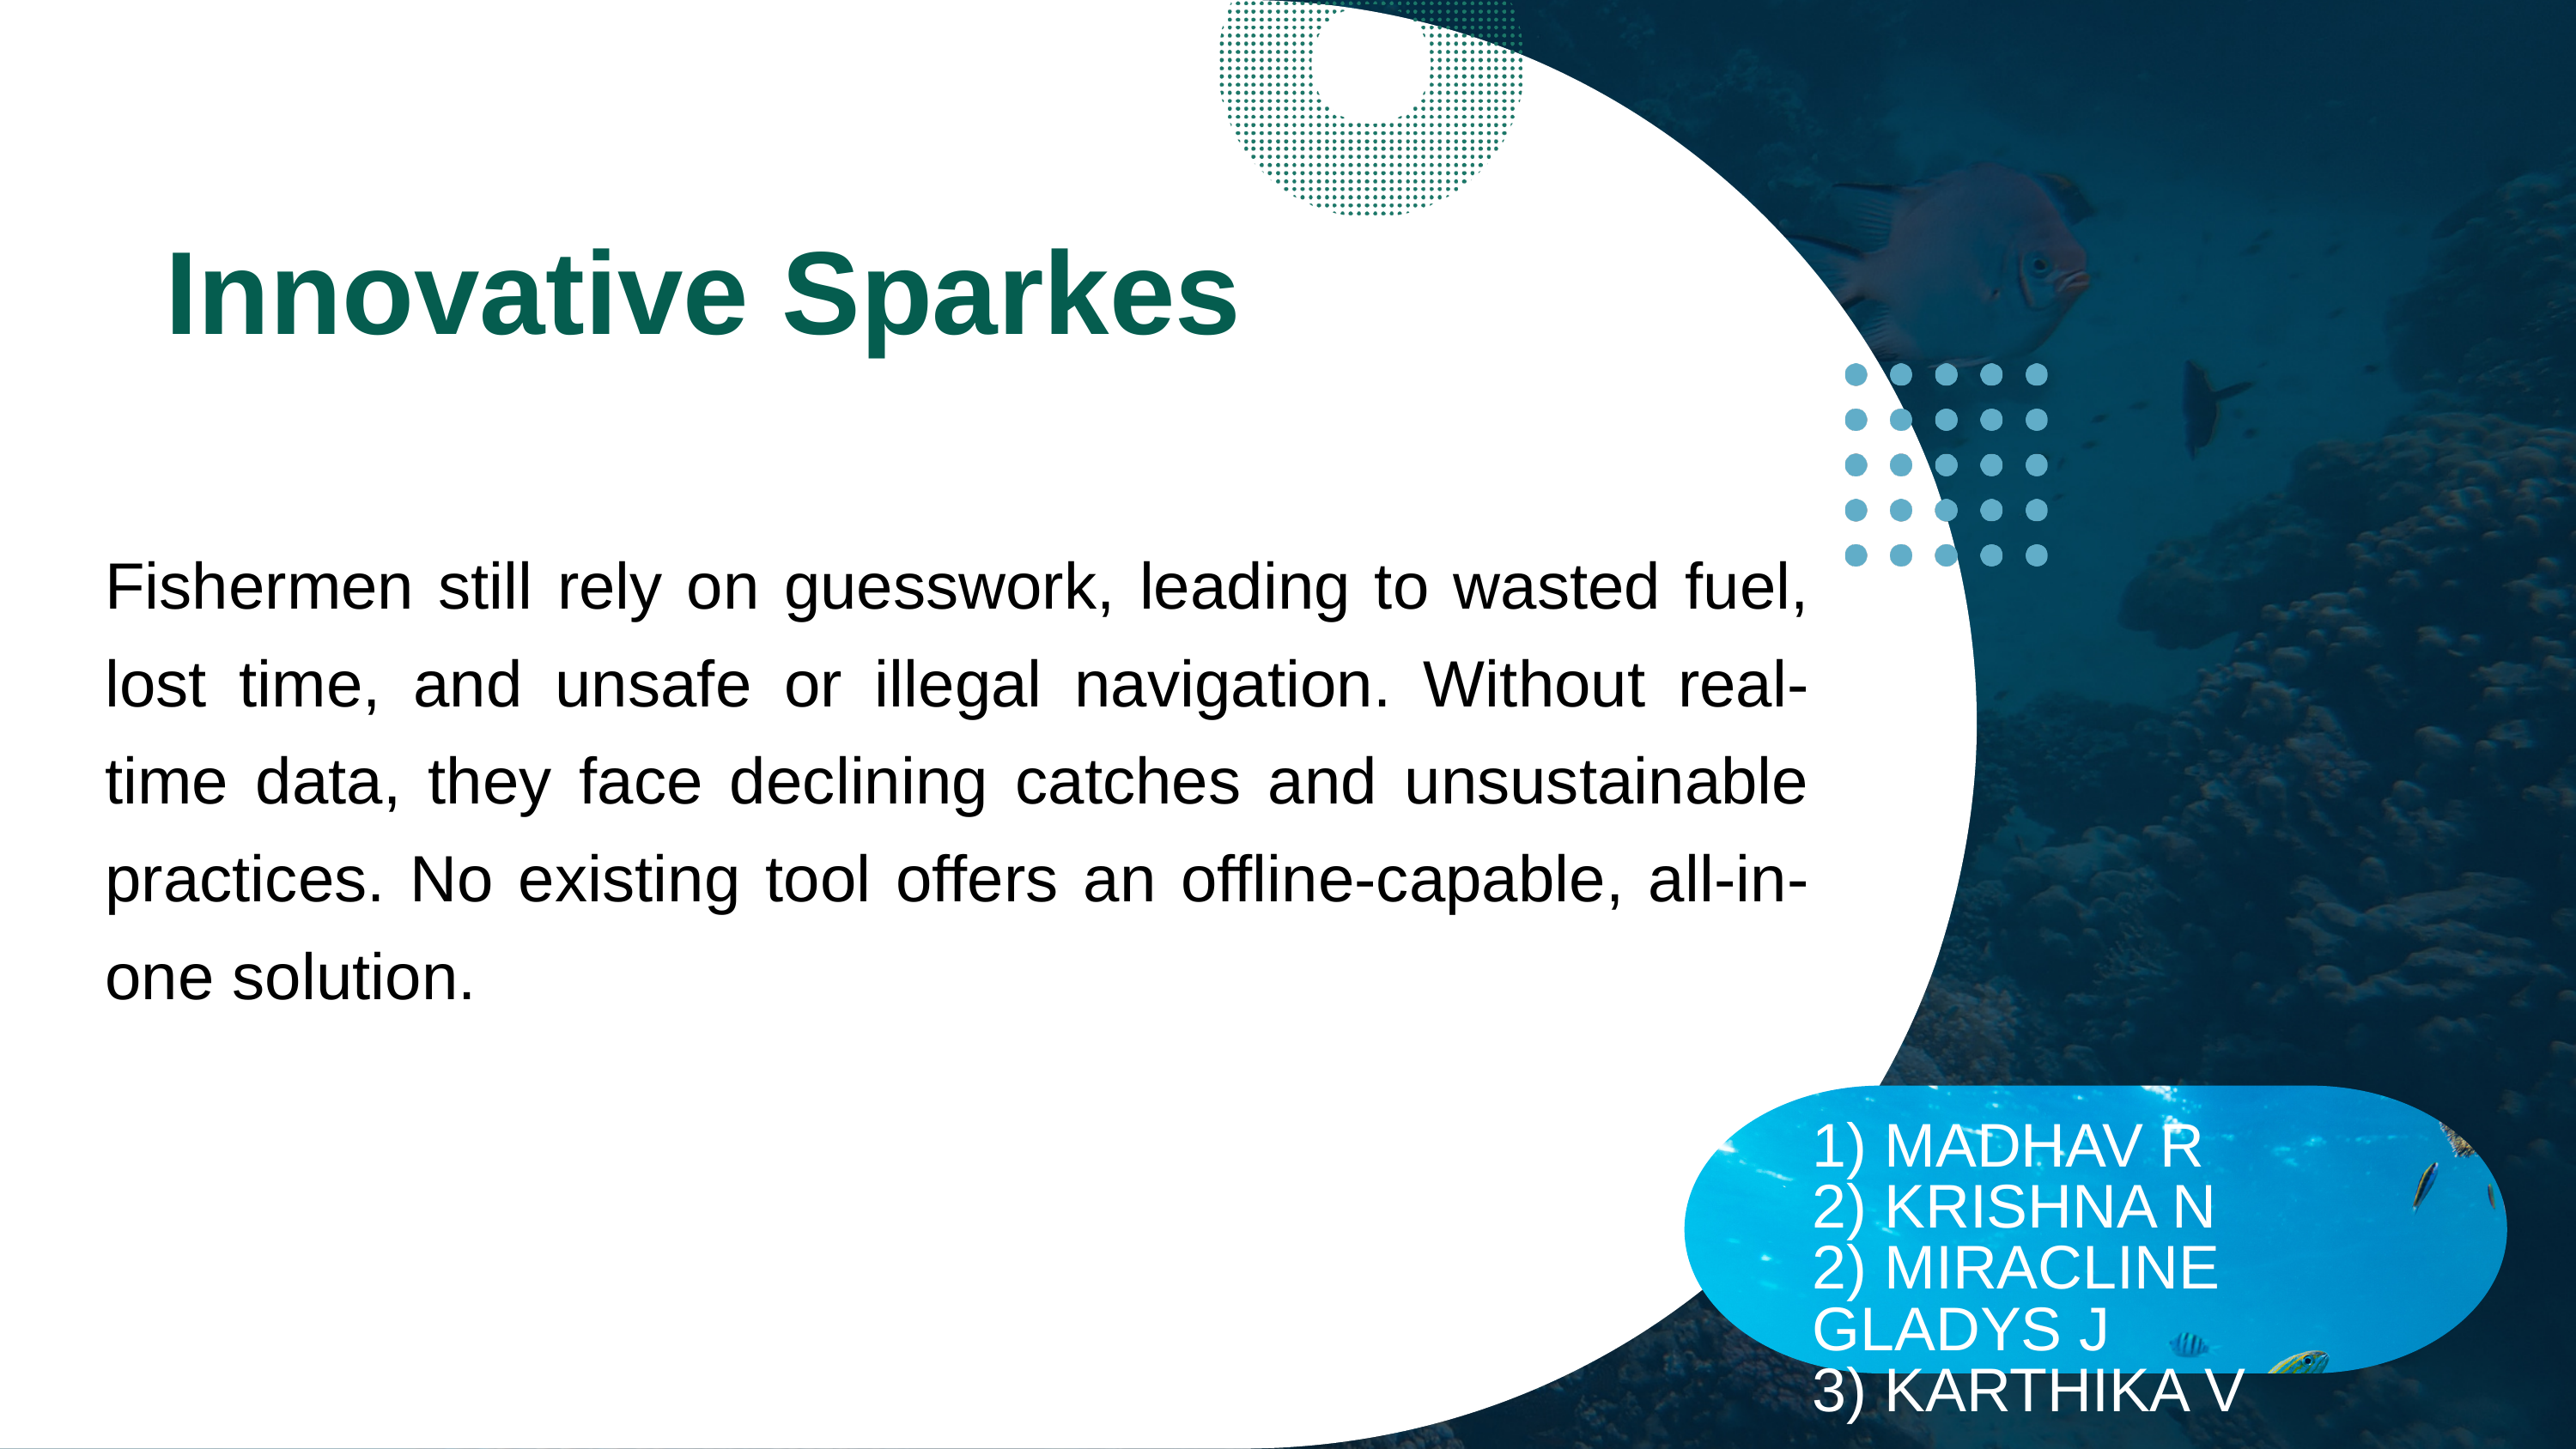

Innovative Sparkes

Fishermen still rely on guesswork, leading to wasted fuel, lost time, and unsafe or illegal navigation. Without real-time data, they face declining catches and unsustainable practices. No existing tool offers an offline-capable, all-in-one solution.

1) MADHAV R
2) KRISHNA N
2) MIRACLINE GLADYS J
3) KARTHIKA V